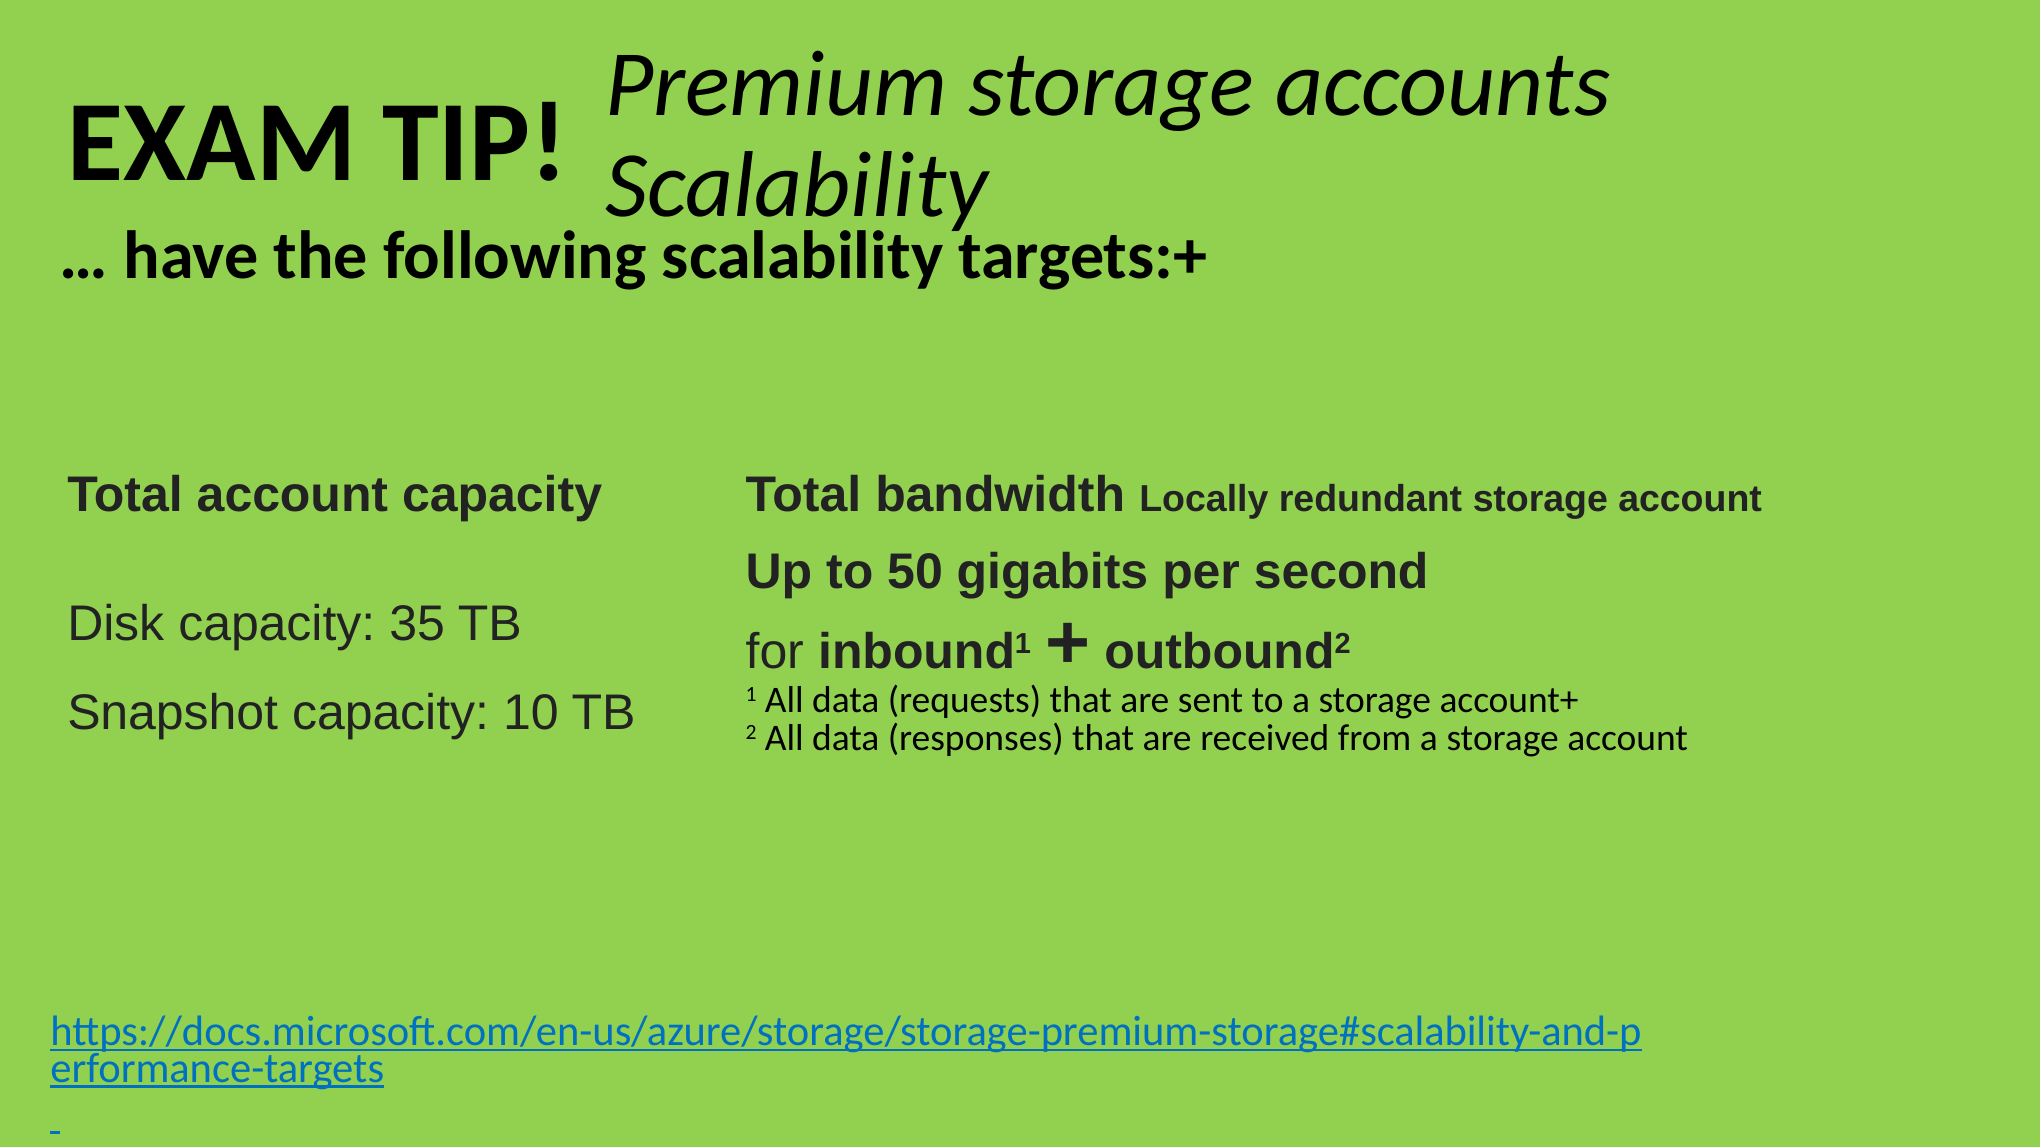

# Premium storage accounts Scalability
… have the following scalability targets:+

| Total account capacity | Total bandwidth Locally redundant storage account |
| --- | --- |
| Disk capacity: 35 TB Snapshot capacity: 10 TB | Up to 50 gigabits per second for inbound1 + outbound2 1 All data (requests) that are sent to a storage account+ 2 All data (responses) that are received from a storage account |
https://docs.microsoft.com/en-us/azure/storage/storage-premium-storage#scalability-and-performance-targets